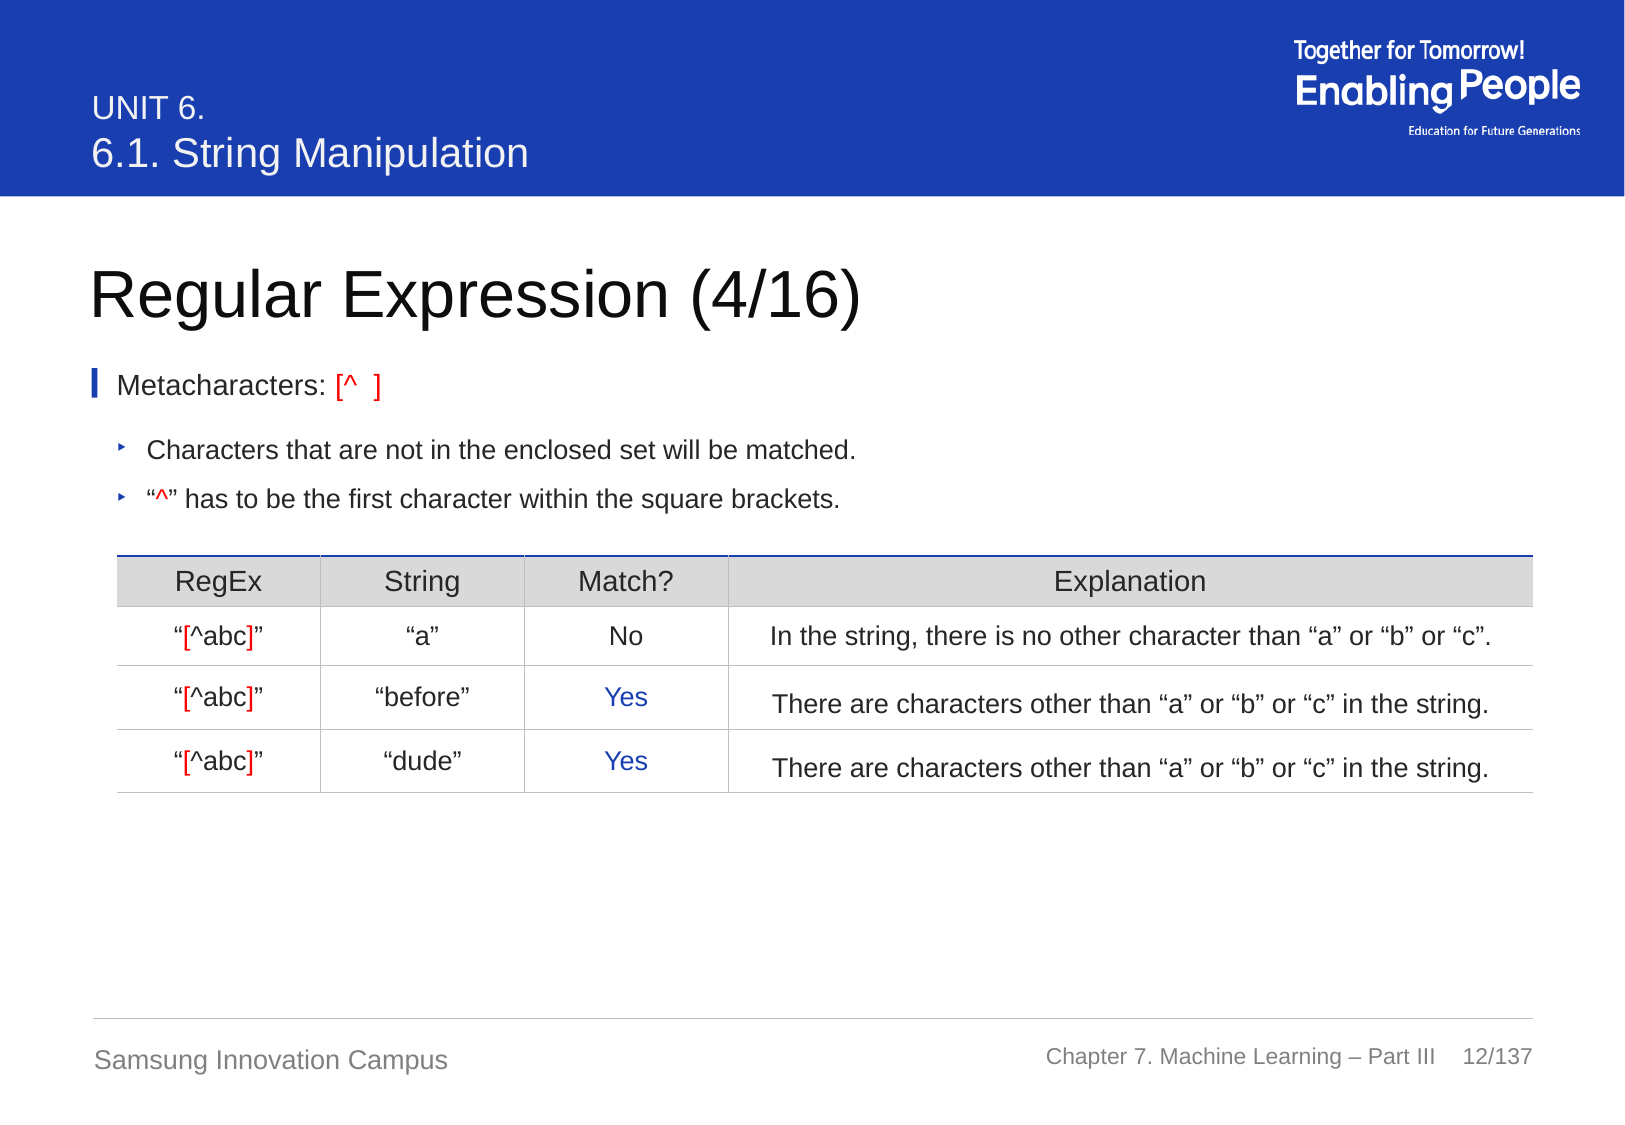

UNIT 6.
6.1. String Manipulation
Regular Expression (4/16)
Metacharacters: [^  ]

Characters that are not in the enclosed set will be matched.
“^” has to be the first character within the square brackets.
| RegEx | String | Match? | Explanation |
| --- | --- | --- | --- |
| “[^abc]” | “a” | No | In the string, there is no other character than “a” or “b” or “c”. |
| “[^abc]” | “before” | Yes | There are characters other than “a” or “b” or “c” in the string. |
| “[^abc]” | “dude” | Yes | There are characters other than “a” or “b” or “c” in the string. |